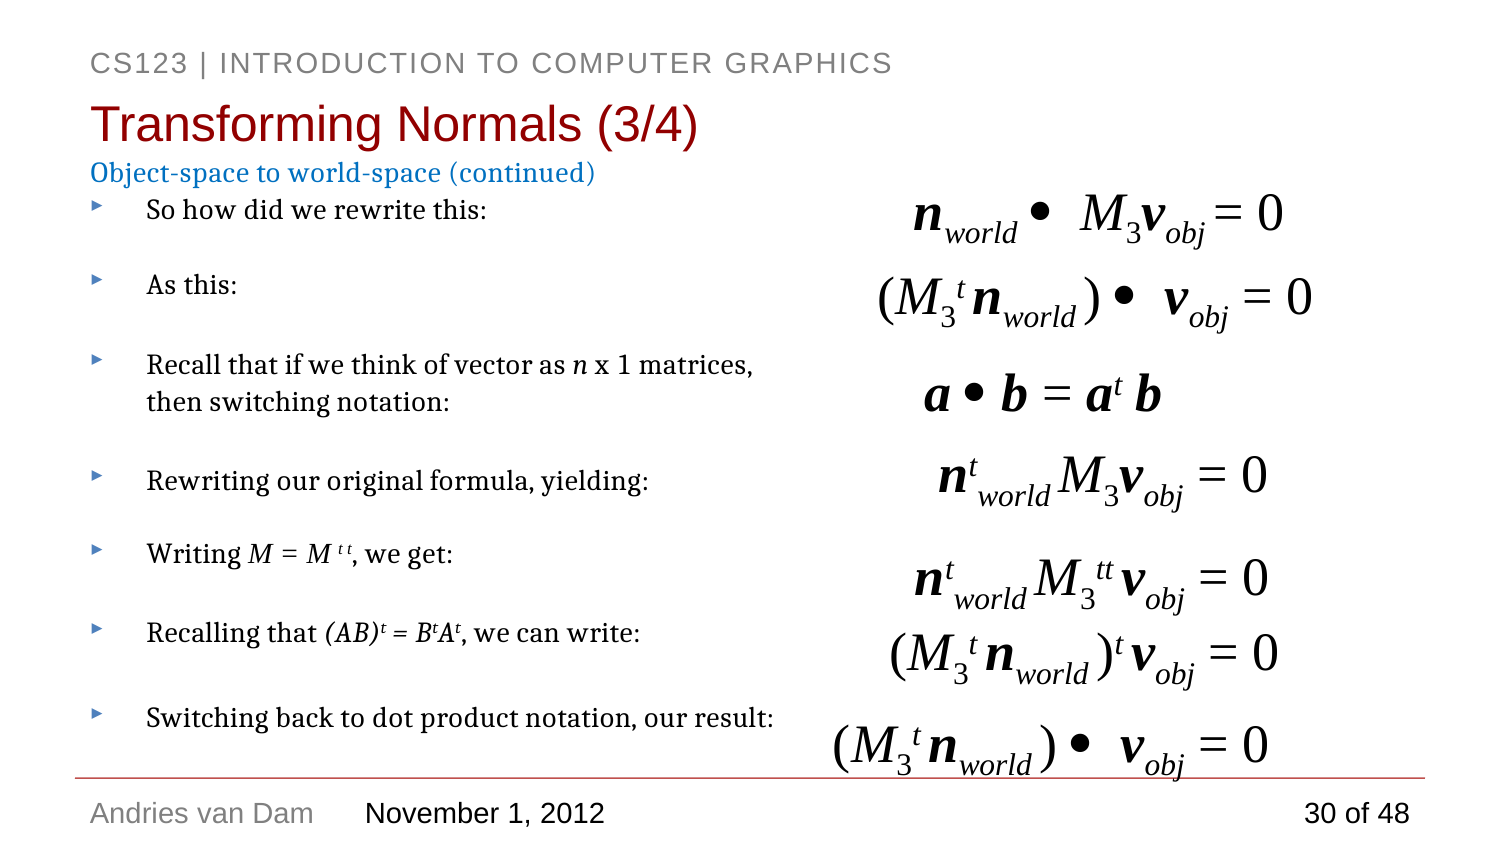

# Transforming Normals (3/4)
Object-space to world-space (continued)
So how did we rewrite this:

As this:

Recall that if we think of vector as n x 1 matrices, then switching notation:

Rewriting our original formula, yielding:

Writing M = M t t, we get:

Recalling that (AB)t = BtAt, we can write:

Switching back to dot product notation, our result:

nworld • M3vobj = 0
(M3t nworld ) • vobj = 0
a • b = at b
ntworld M3vobj = 0

ntworld M3tt vobj = 0

(M3t nworld )t vobj = 0

(M3t nworld ) • vobj = 0
30 of 48
November 1, 2012